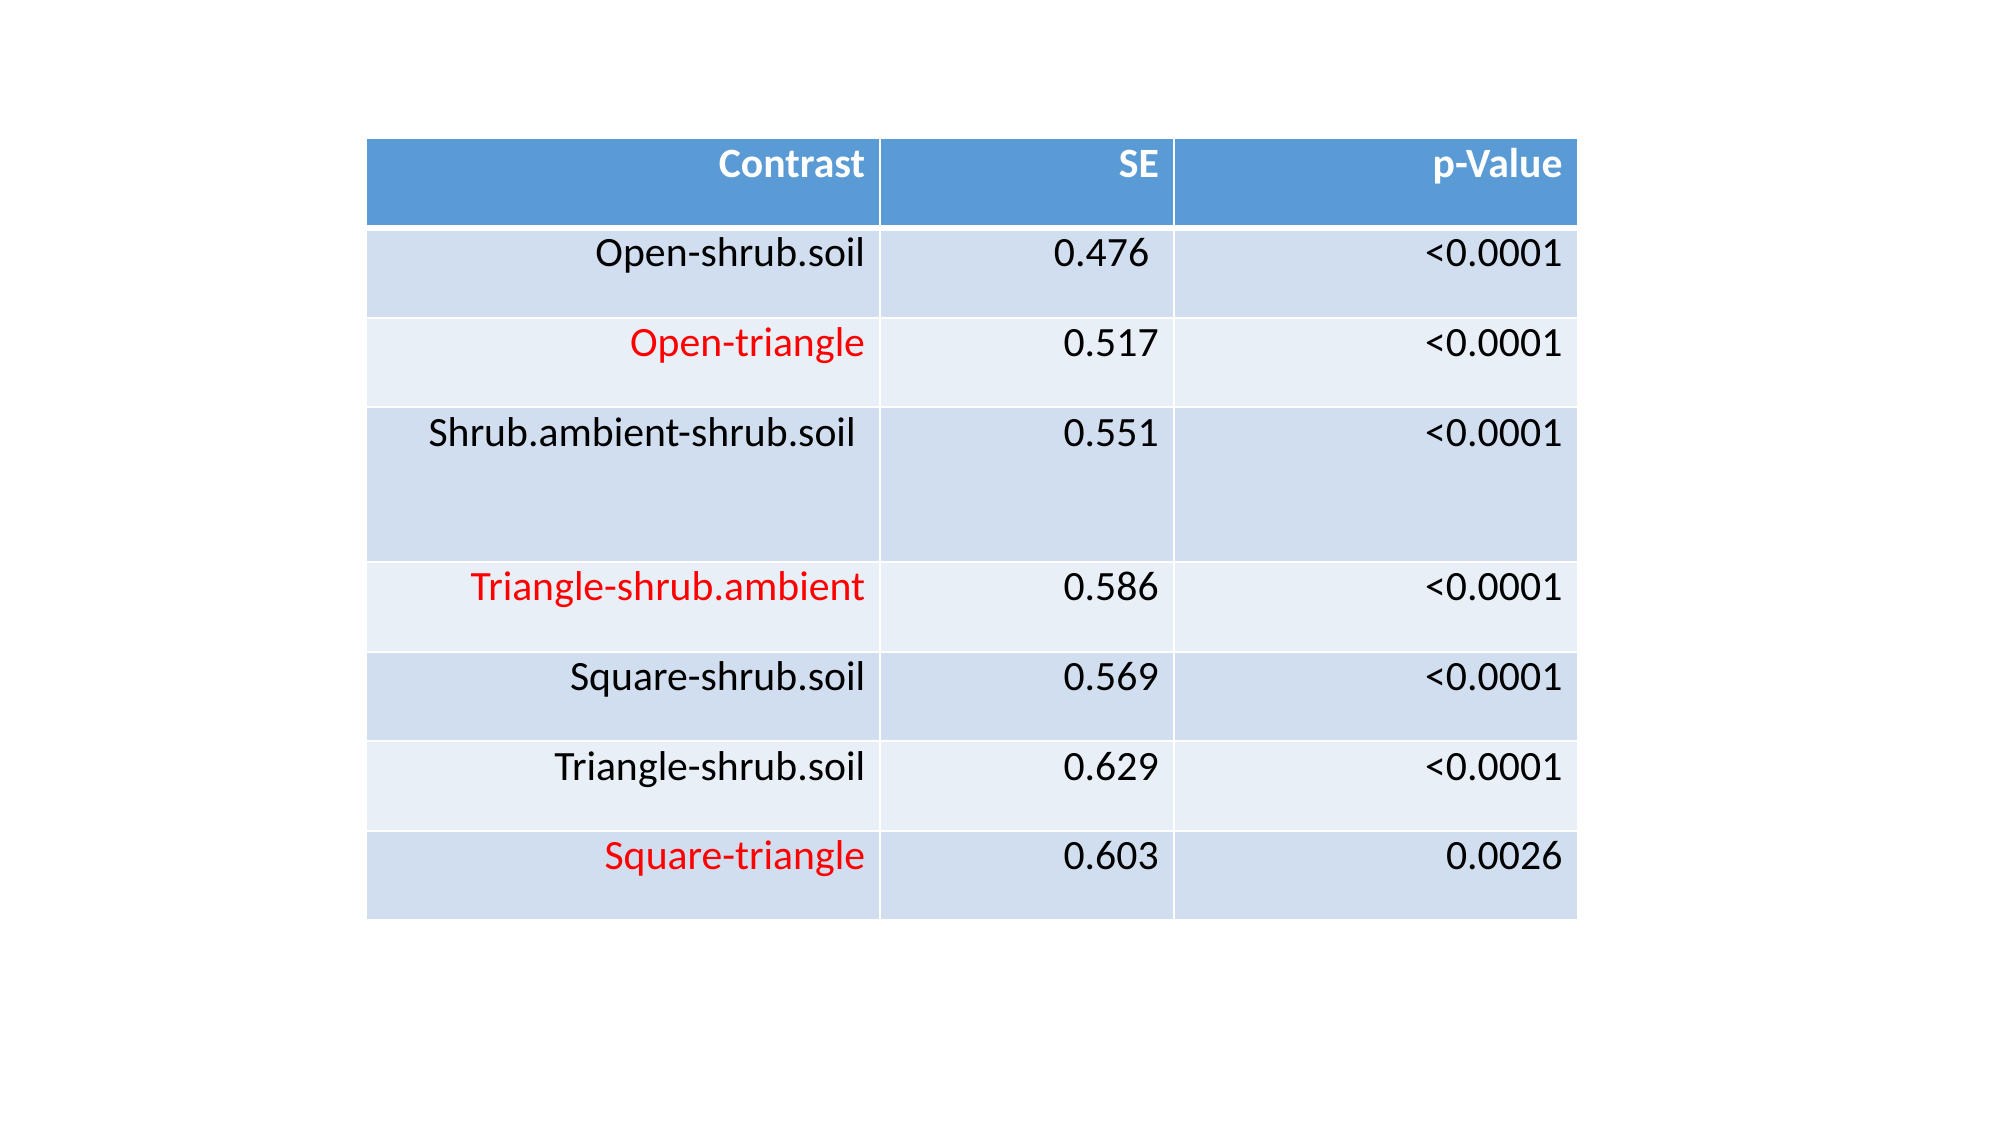

| Contrast | SE | p-Value |
| --- | --- | --- |
| Open-shrub.soil | 0.476 | <0.0001 |
| Open-triangle | 0.517 | <0.0001 |
| Shrub.ambient-shrub.soil | 0.551 | <0.0001 |
| Triangle-shrub.ambient | 0.586 | <0.0001 |
| Square-shrub.soil | 0.569 | <0.0001 |
| Triangle-shrub.soil | 0.629 | <0.0001 |
| Square-triangle | 0.603 | 0.0026 |